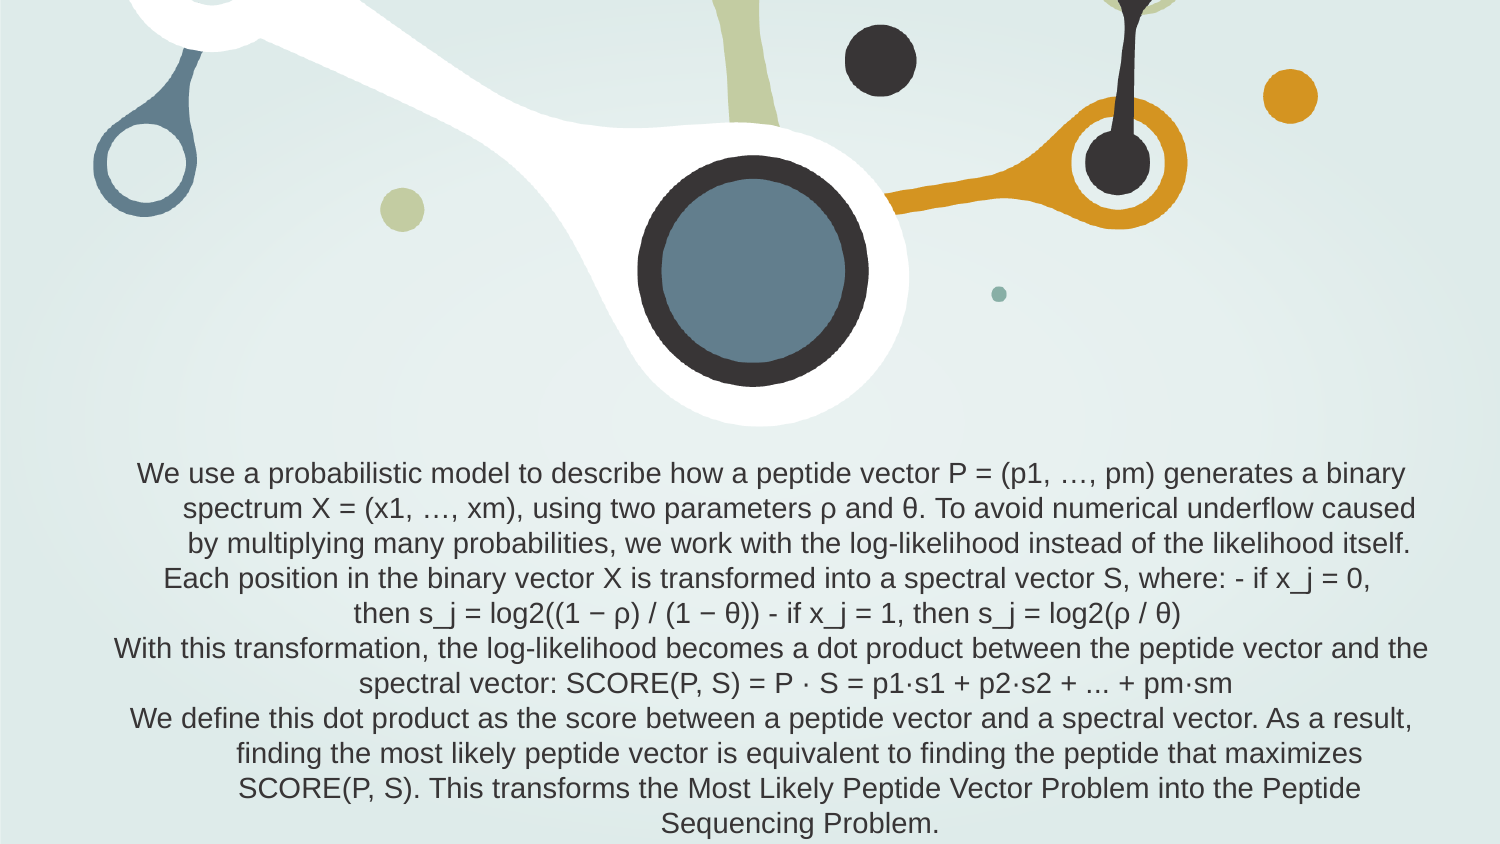

We use a probabilistic model to describe how a peptide vector P = (p1, …, pm) generates a binary spectrum X = (x1, …, xm), using two parameters ρ and θ. To avoid numerical underflow caused by multiplying many probabilities, we work with the log-likelihood instead of the likelihood itself.
Each position in the binary vector X is transformed into a spectral vector S, where: - if x_j = 0,
then s_j = log2((1 − ρ) / (1 − θ)) - if x_j = 1, then s_j = log2(ρ / θ)
With this transformation, the log-likelihood becomes a dot product between the peptide vector and the spectral vector: SCORE(P, S) = P · S = p1·s1 + p2·s2 + ... + pm·sm
We define this dot product as the score between a peptide vector and a spectral vector. As a result, finding the most likely peptide vector is equivalent to finding the peptide that maximizes SCORE(P, S). This transforms the Most Likely Peptide Vector Problem into the Peptide Sequencing Problem.